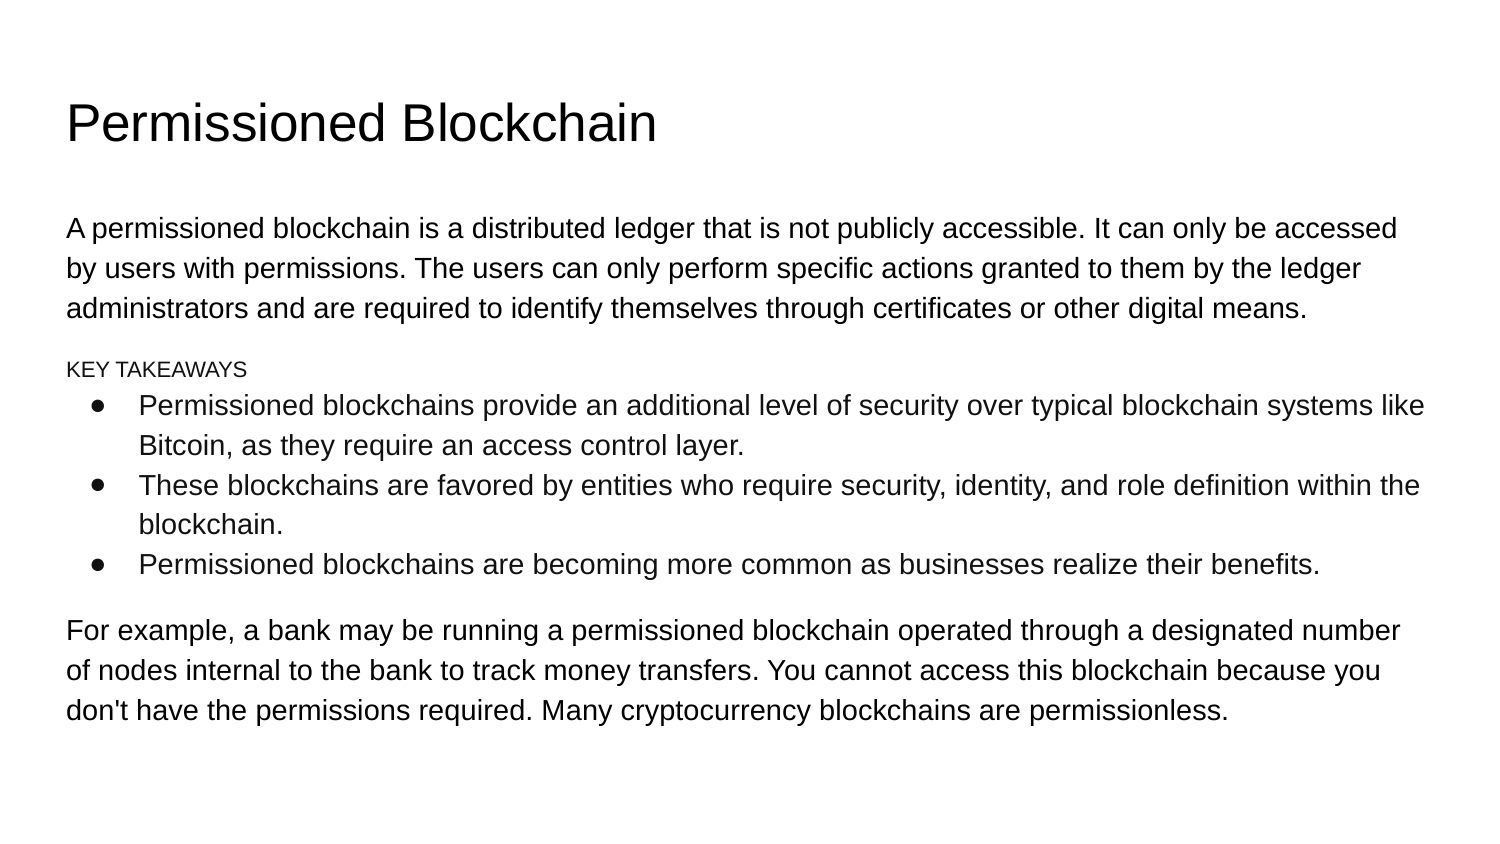

# Permissioned Blockchain
A permissioned blockchain is a distributed ledger that is not publicly accessible. It can only be accessed by users with permissions. The users can only perform specific actions granted to them by the ledger administrators and are required to identify themselves through certificates or other digital means.

KEY TAKEAWAYS
Permissioned blockchains provide an additional level of security over typical blockchain systems like Bitcoin, as they require an access control layer.
These blockchains are favored by entities who require security, identity, and role definition within the blockchain.
Permissioned blockchains are becoming more common as businesses realize their benefits.

For example, a bank may be running a permissioned blockchain operated through a designated number of nodes internal to the bank to track money transfers. You cannot access this blockchain because you don't have the permissions required. Many cryptocurrency blockchains are permissionless.